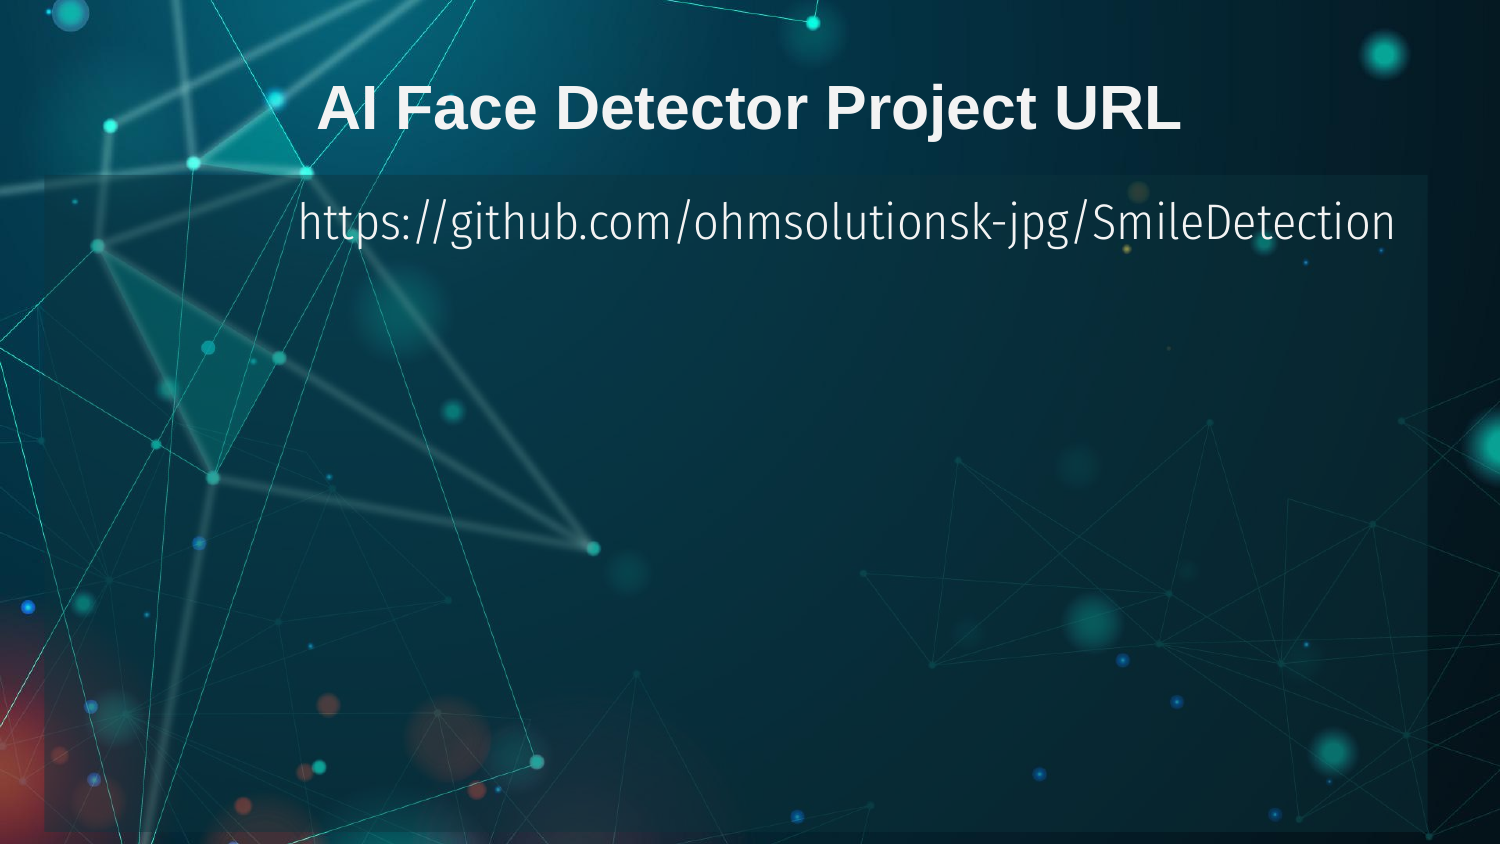

# AI Face Detector Project URL
https://github.com/ohmsolutionsk-jpg/SmileDetection